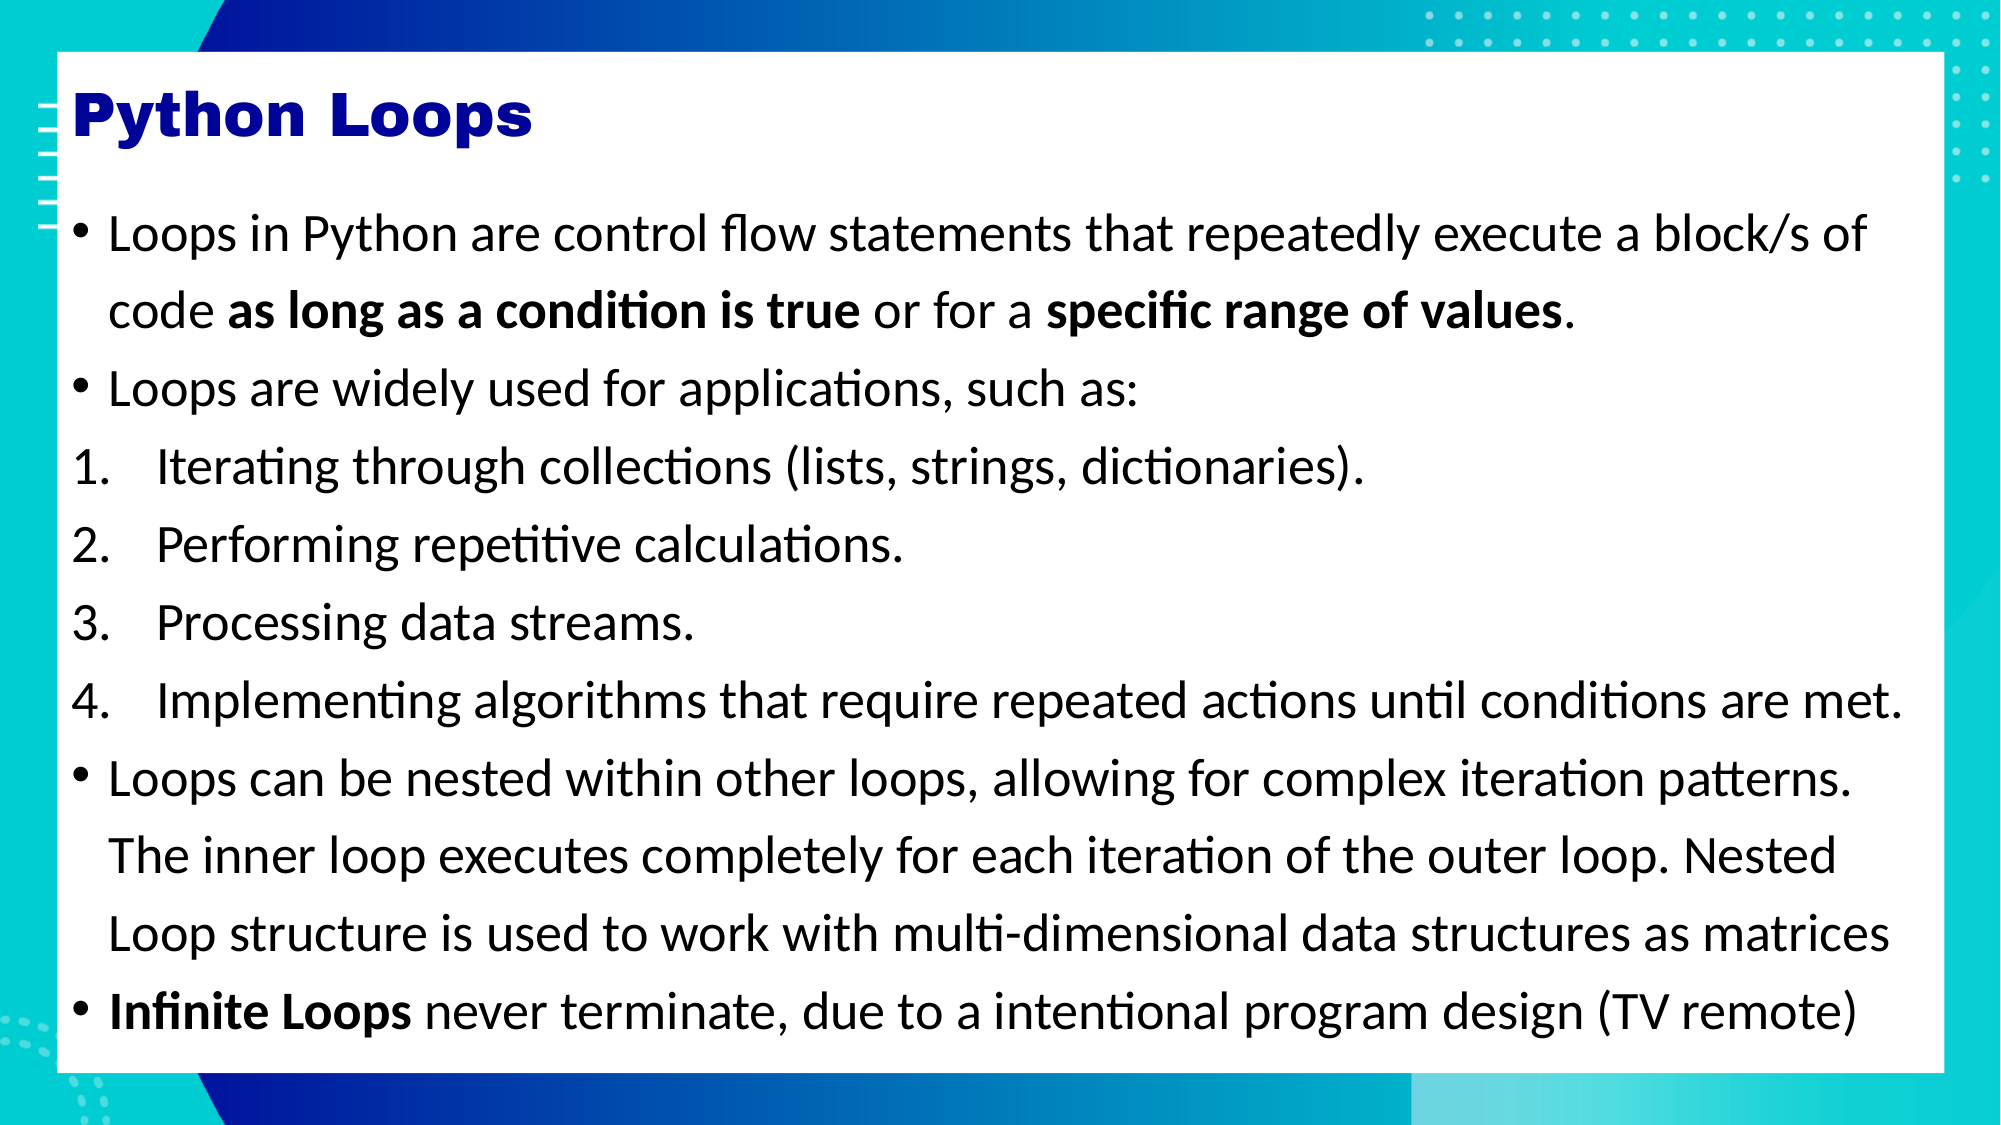

# Python Loops
Loops in Python are control flow statements that repeatedly execute a block/s of code as long as a condition is true or for a specific range of values.
Loops are widely used for applications, such as:
Iterating through collections (lists, strings, dictionaries).
Performing repetitive calculations.
Processing data streams.
Implementing algorithms that require repeated actions until conditions are met.
Loops can be nested within other loops, allowing for complex iteration patterns. The inner loop executes completely for each iteration of the outer loop. Nested Loop structure is used to work with multi-dimensional data structures as matrices
Infinite Loops never terminate, due to a intentional program design (TV remote)